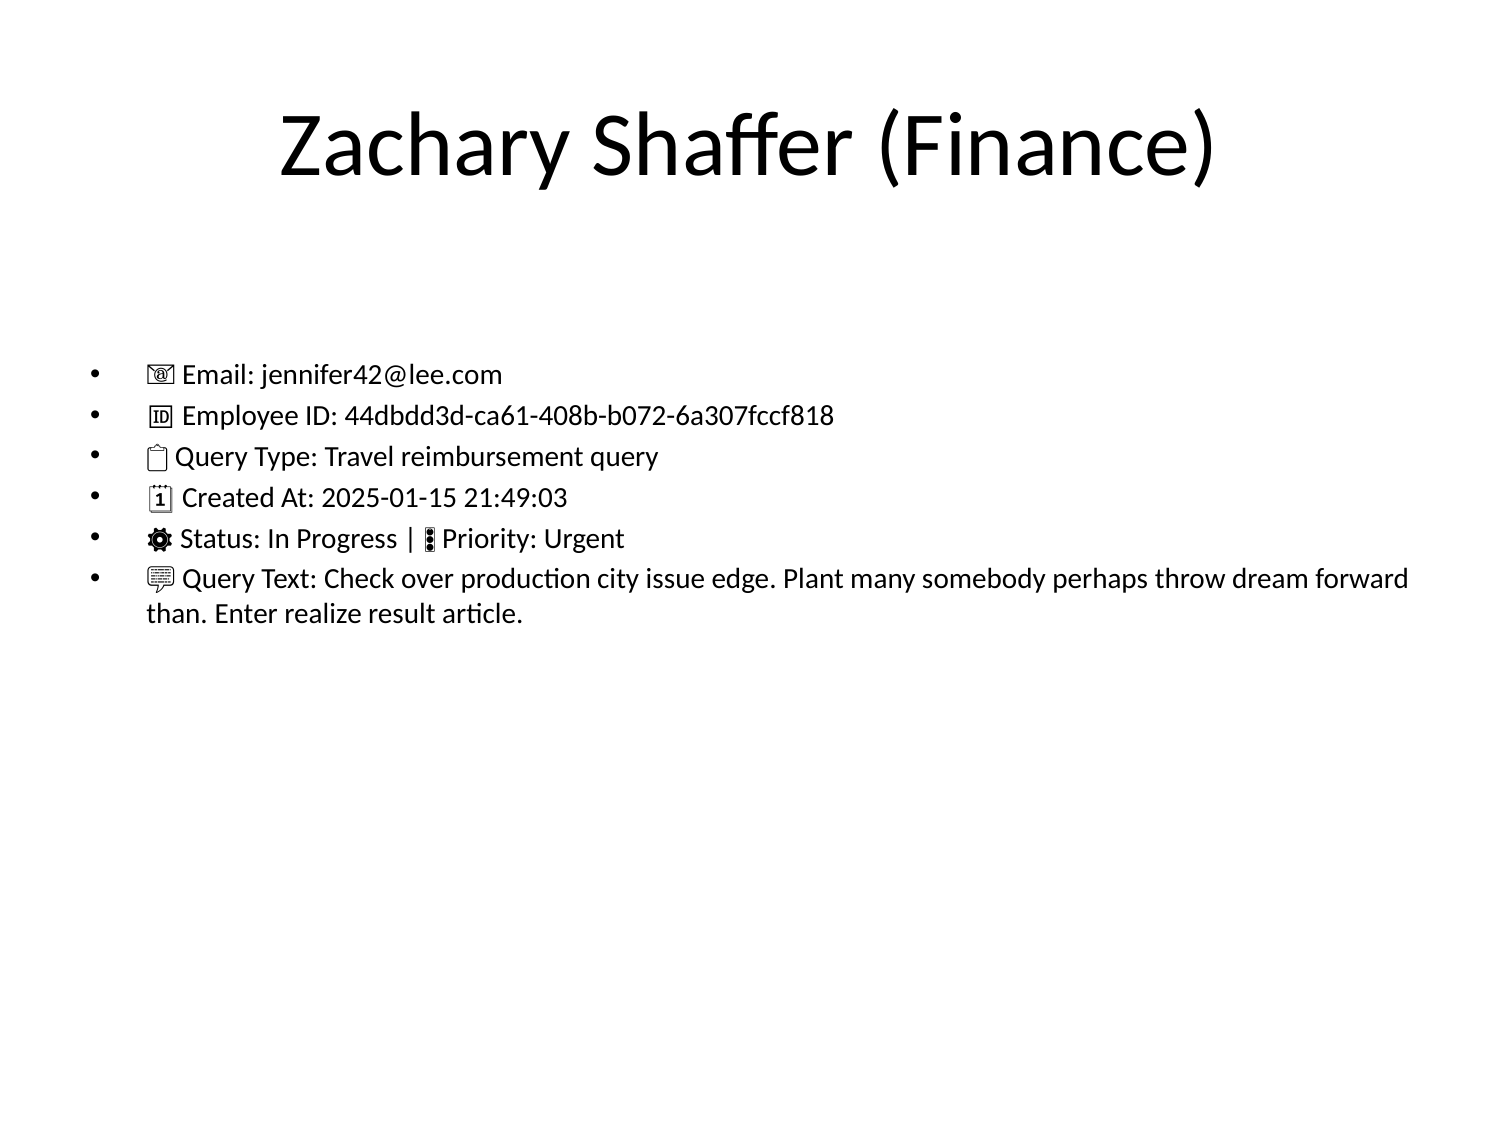

# Zachary Shaffer (Finance)

📧 Email: jennifer42@lee.com
🆔 Employee ID: 44dbdd3d-ca61-408b-b072-6a307fccf818
📋 Query Type: Travel reimbursement query
🗓 Created At: 2025-01-15 21:49:03
⚙ Status: In Progress | 🚦 Priority: Urgent
💬 Query Text: Check over production city issue edge. Plant many somebody perhaps throw dream forward than. Enter realize result article.